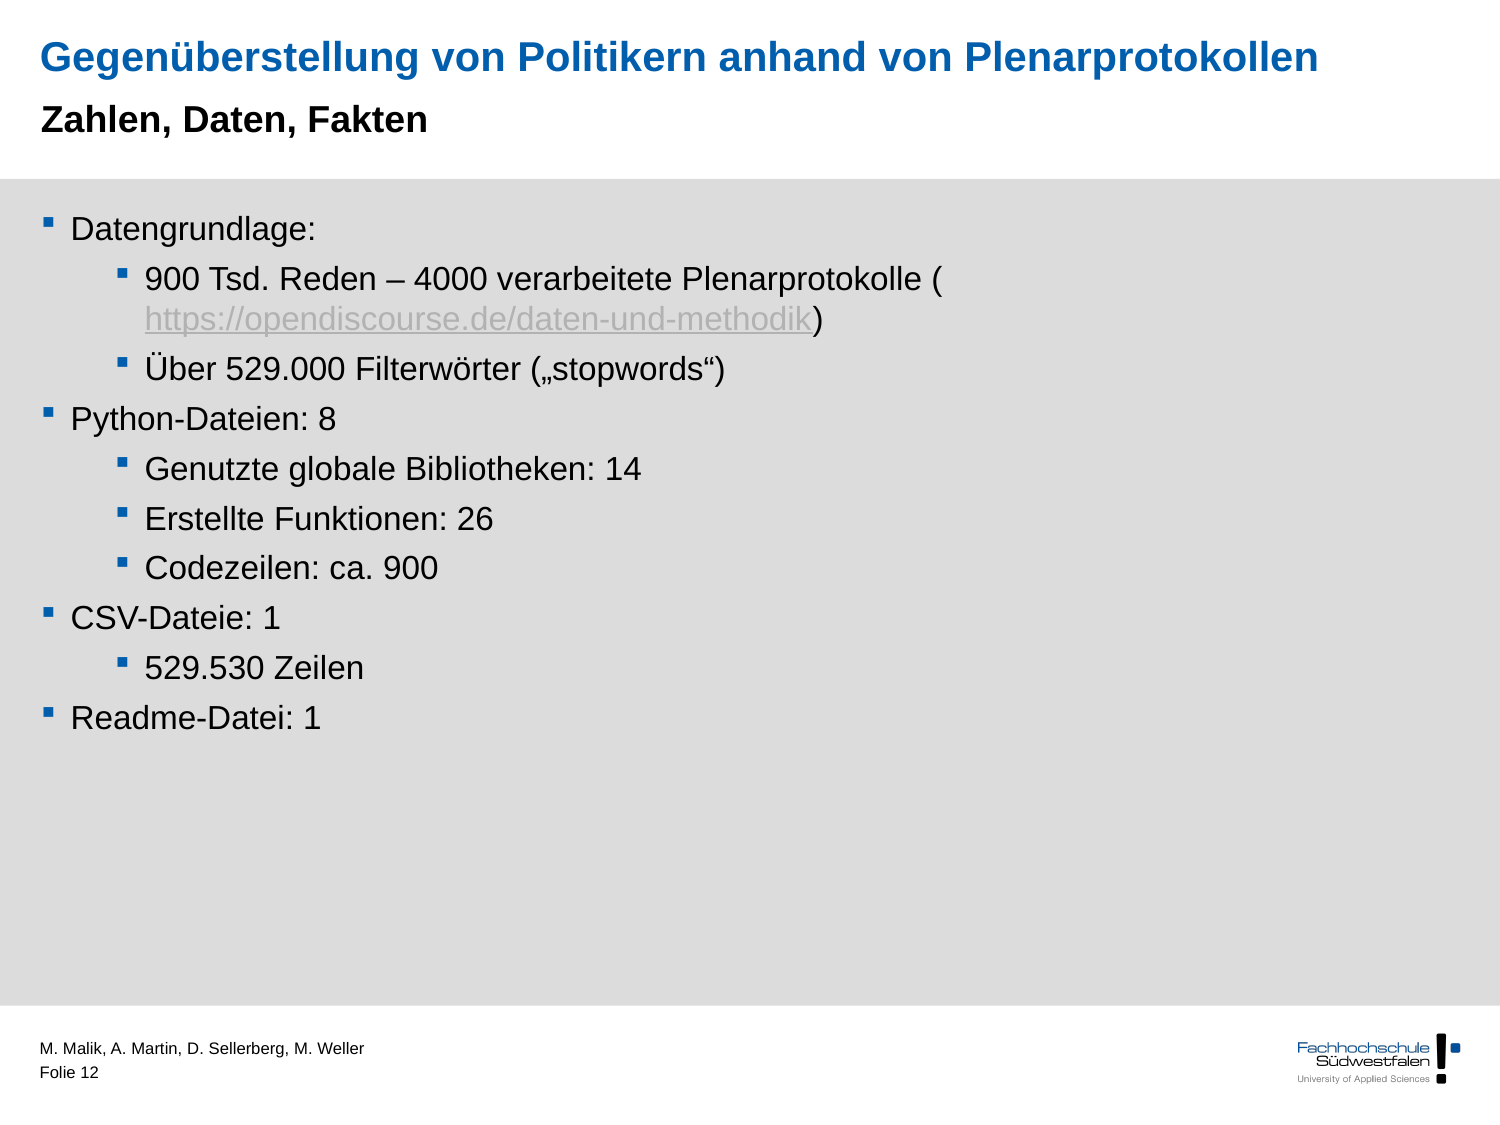

Gegenüberstellung von Politikern anhand von Plenarprotokollen
# Zahlen, Daten, Fakten
Datengrundlage:
900 Tsd. Reden – 4000 verarbeitete Plenarprotokolle (https://opendiscourse.de/daten-und-methodik)
Über 529.000 Filterwörter („stopwords“)
Python-Dateien: 8
Genutzte globale Bibliotheken: 14
Erstellte Funktionen: 26
Codezeilen: ca. 900
CSV-Dateie: 1
529.530 Zeilen
Readme-Datei: 1

M. Malik, A. Martin, D. Sellerberg, M. Weller